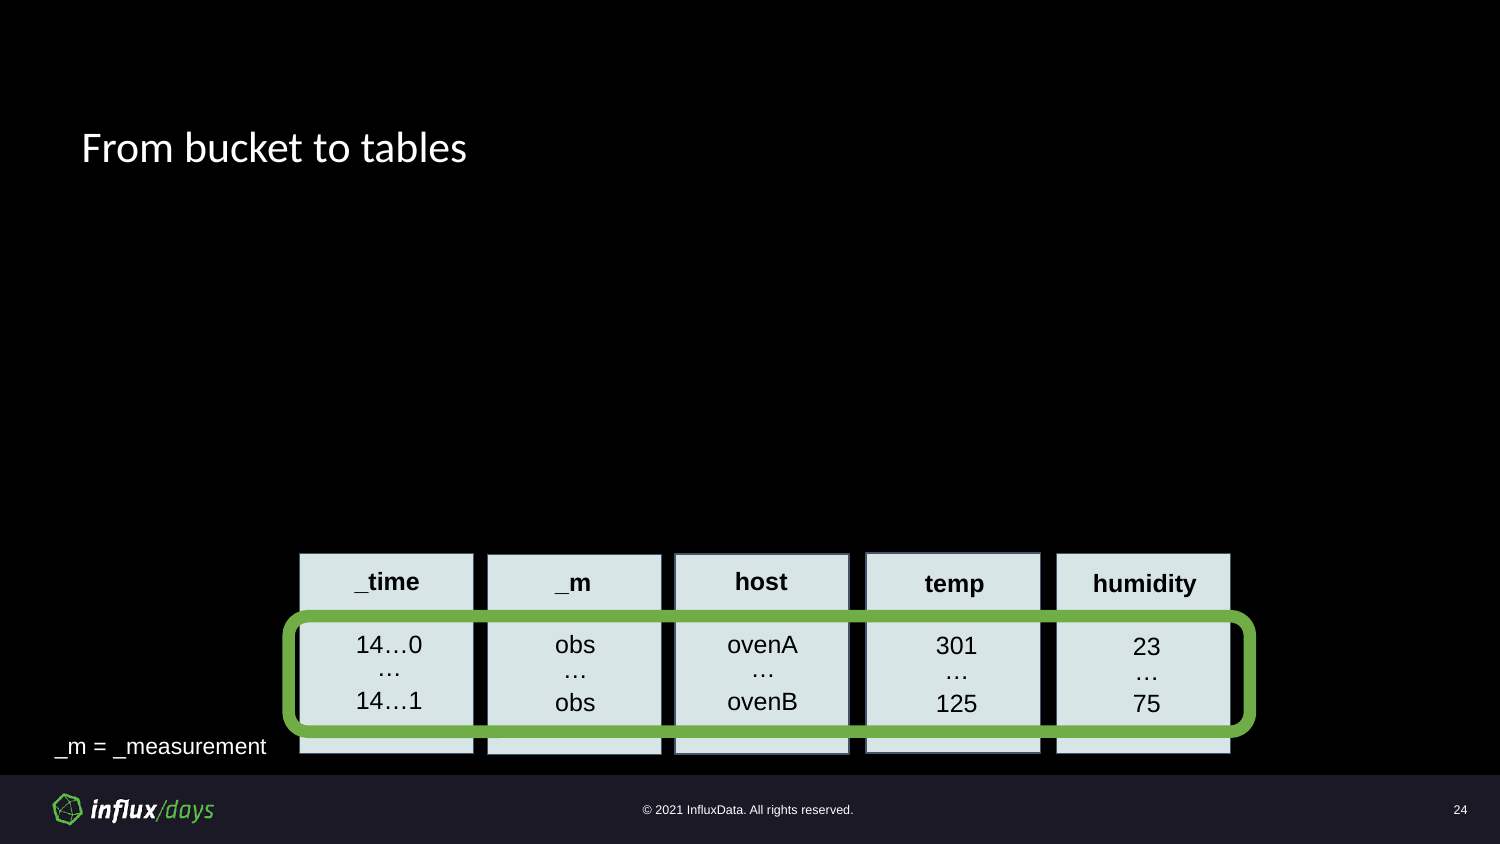

# From bucket to tables
_time
host
_m
temp
humidity

14…0
ovenA
obs
301
23

…
…
…
…
…
14…1
ovenB
obs
125
75
_m = _measurement
24